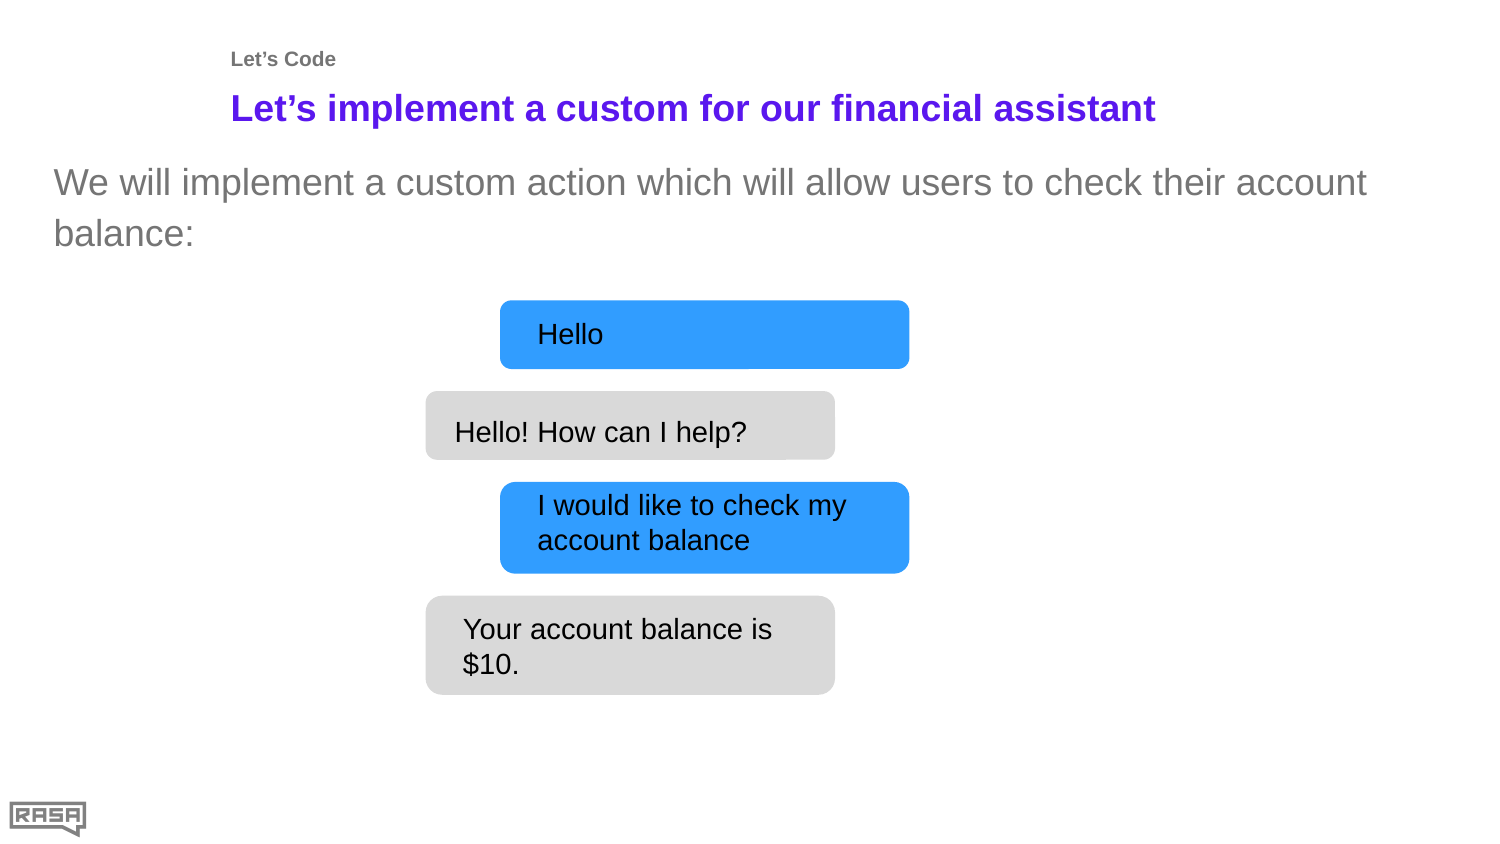

Let’s Code
# Let’s implement a custom for our financial assistant
We will implement a custom action which will allow users to check their account balance:

Hello

Hello! How can I help?
I would like to check my
account balance

Your account balance is $10.